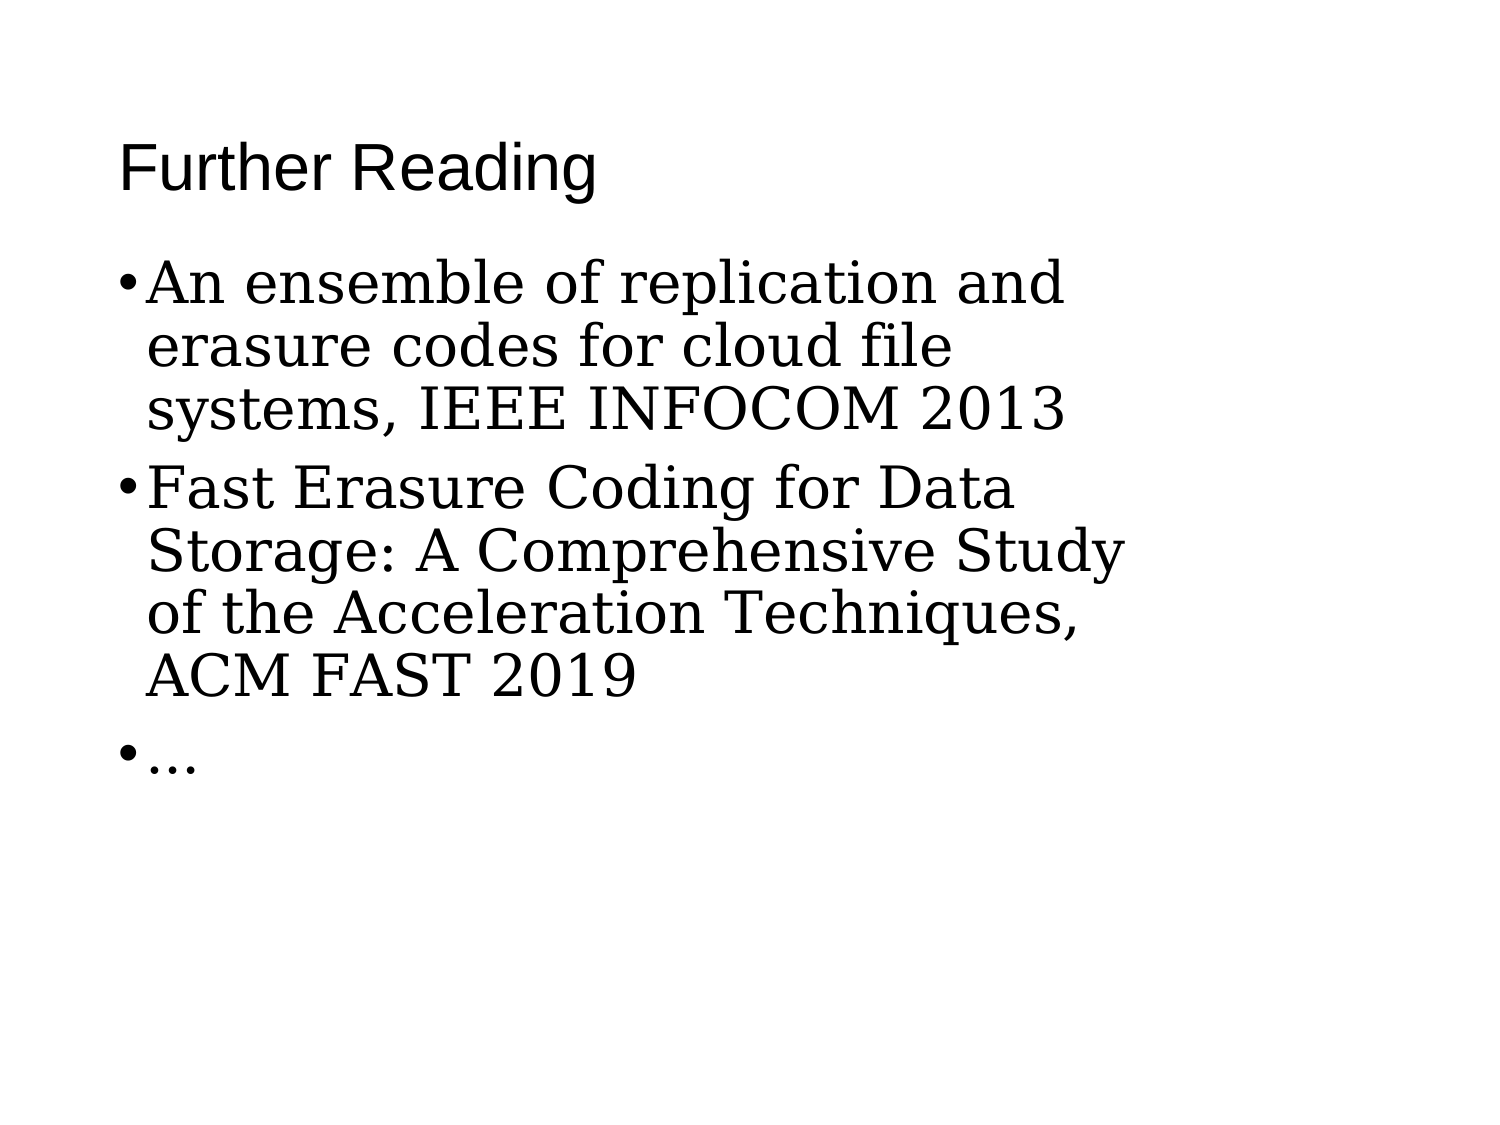

# Further Reading
An ensemble of replication and erasure codes for cloud file systems, IEEE INFOCOM 2013
Fast Erasure Coding for Data Storage: A Comprehensive Study of the Acceleration Techniques, ACM FAST 2019
…